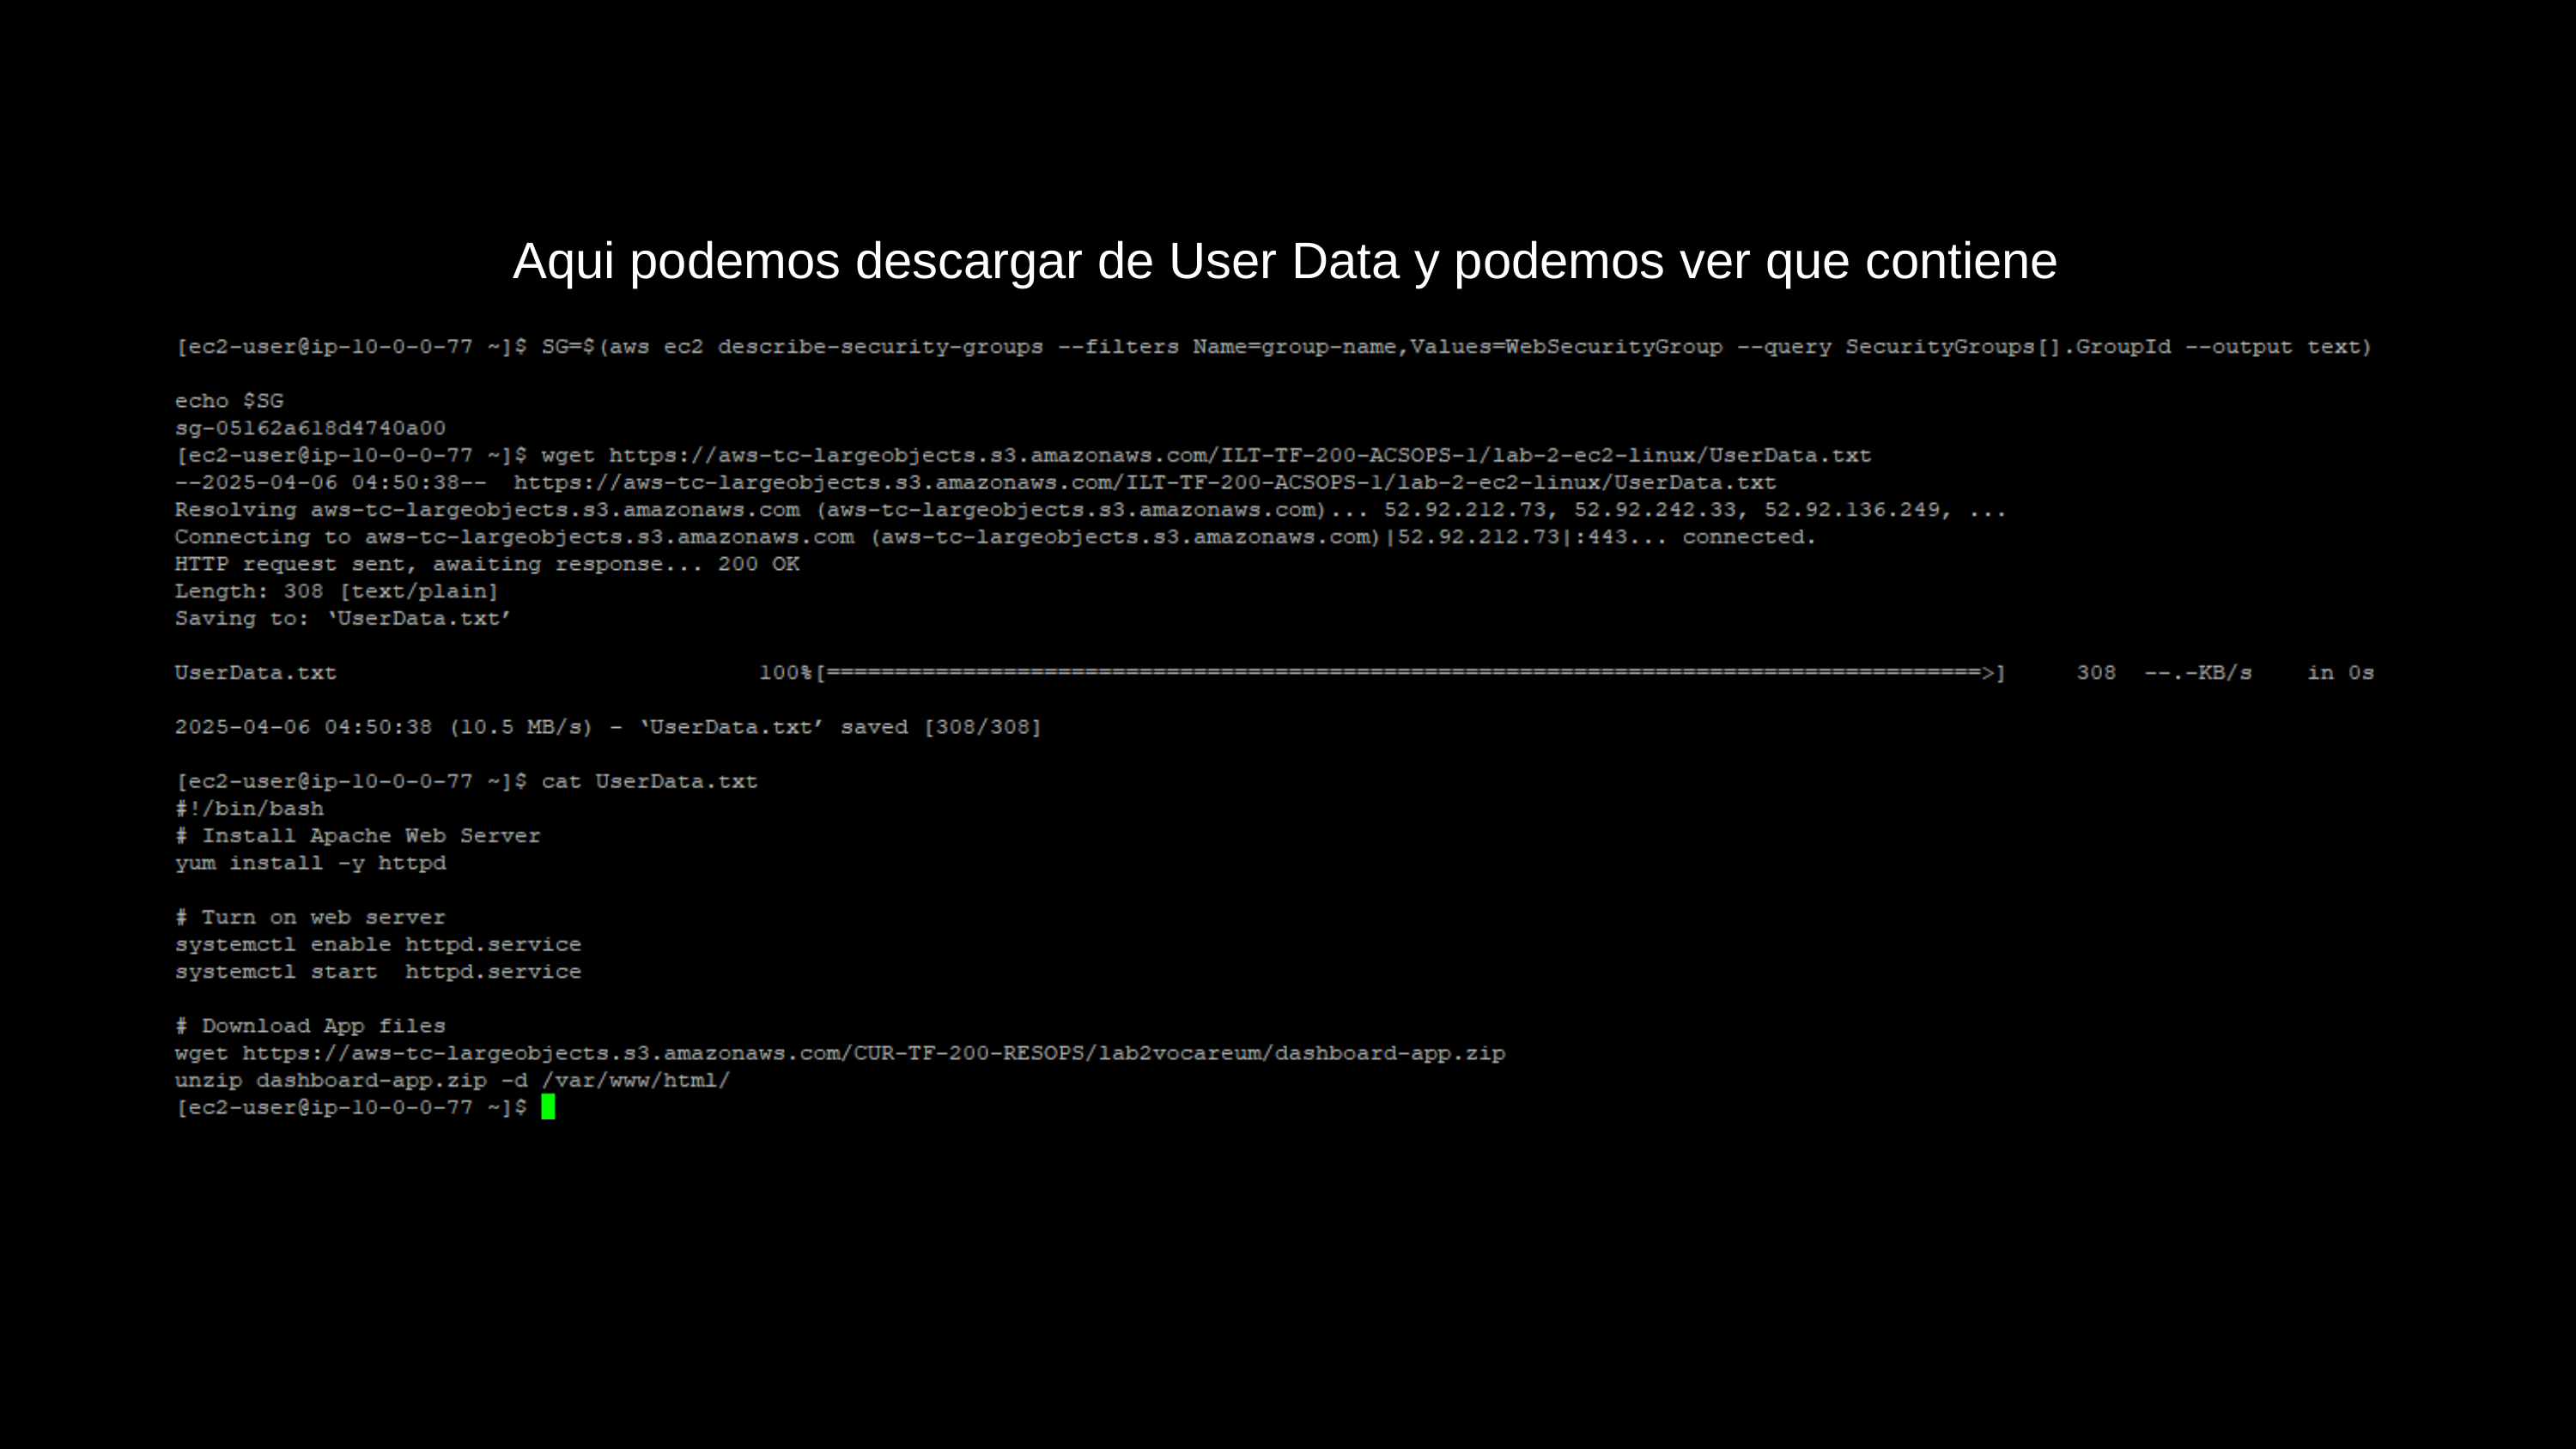

Aqui podemos descargar de User Data y podemos ver que contiene